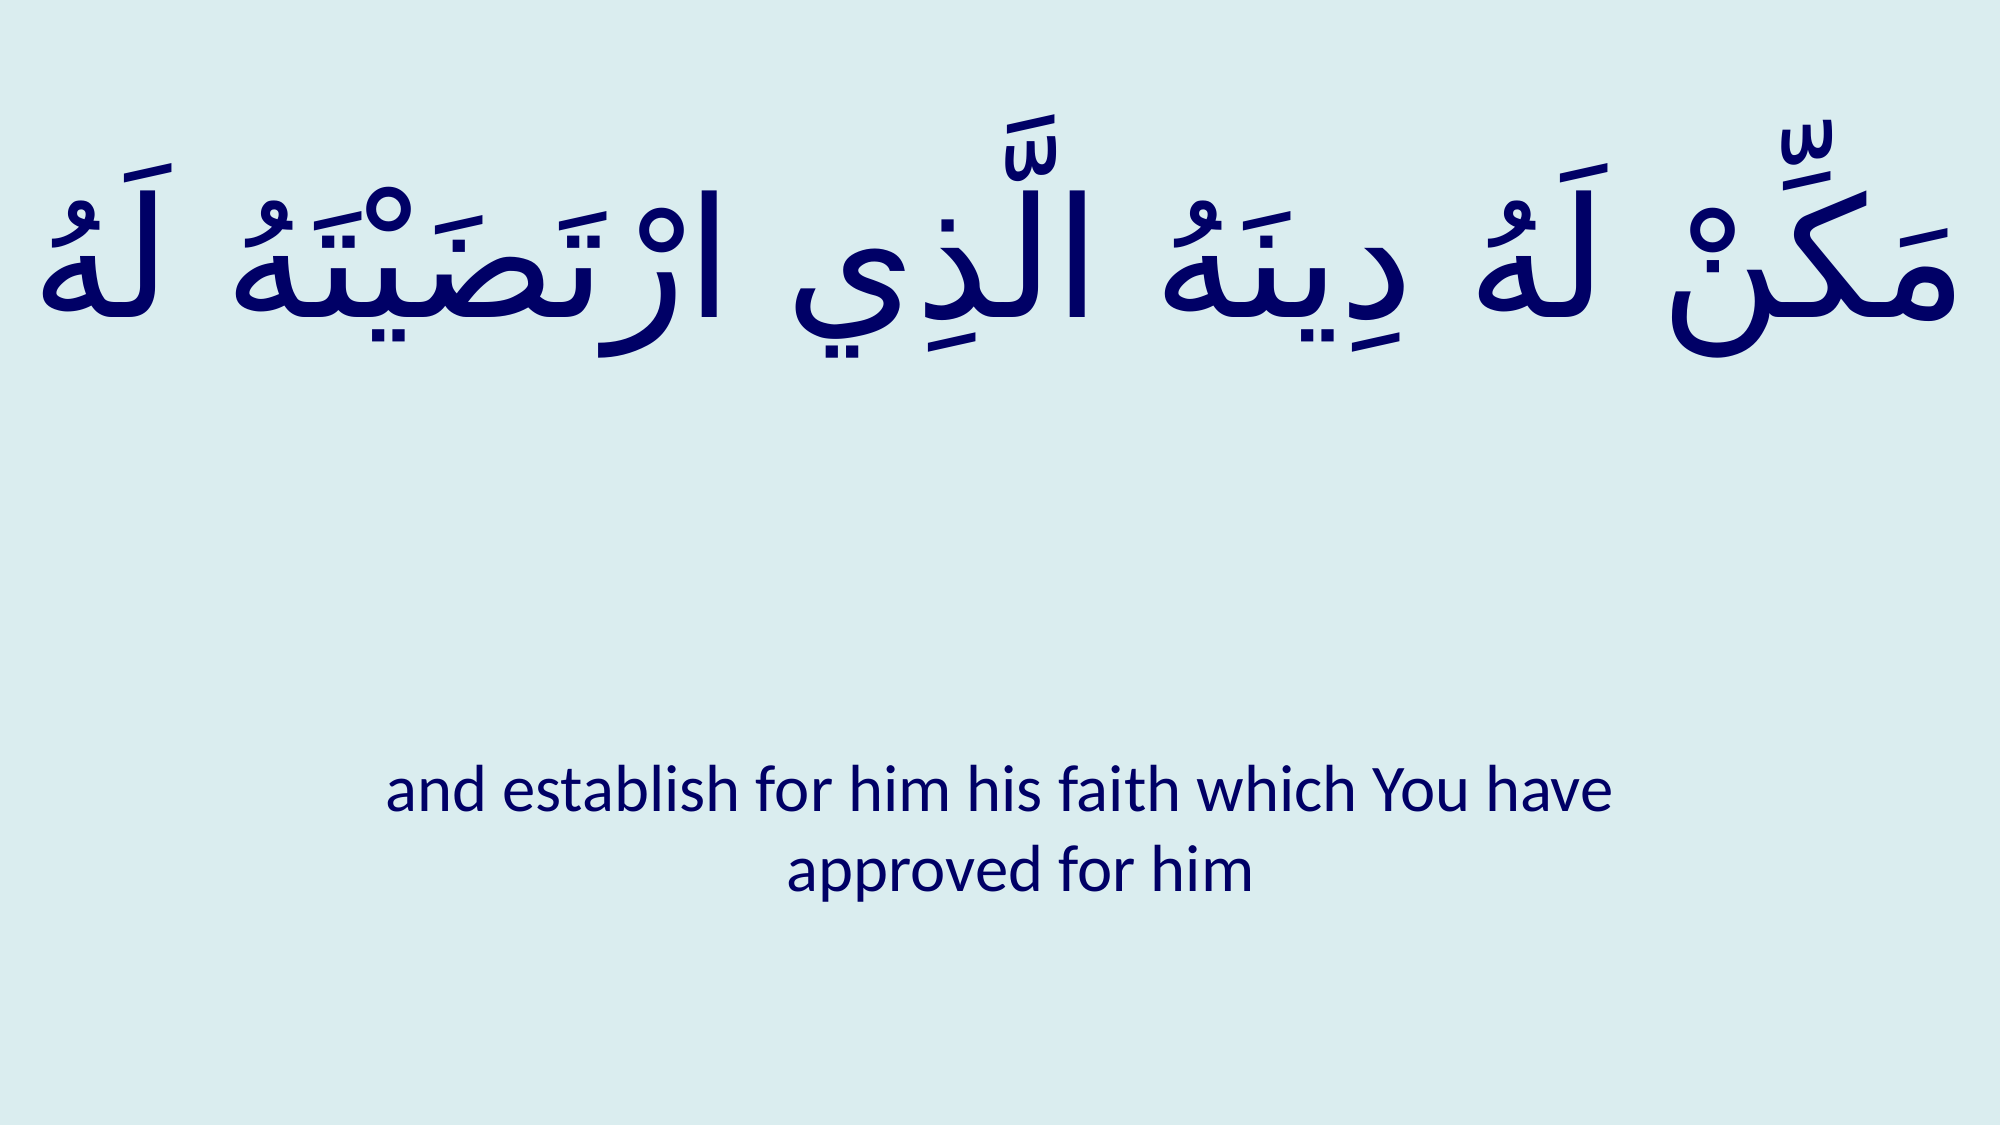

# مَكِّنْ لَهُ دِينَهُ الَّذِي ارْتَضَيْتَهُ لَهُ
and establish for him his faith which You have approved for him